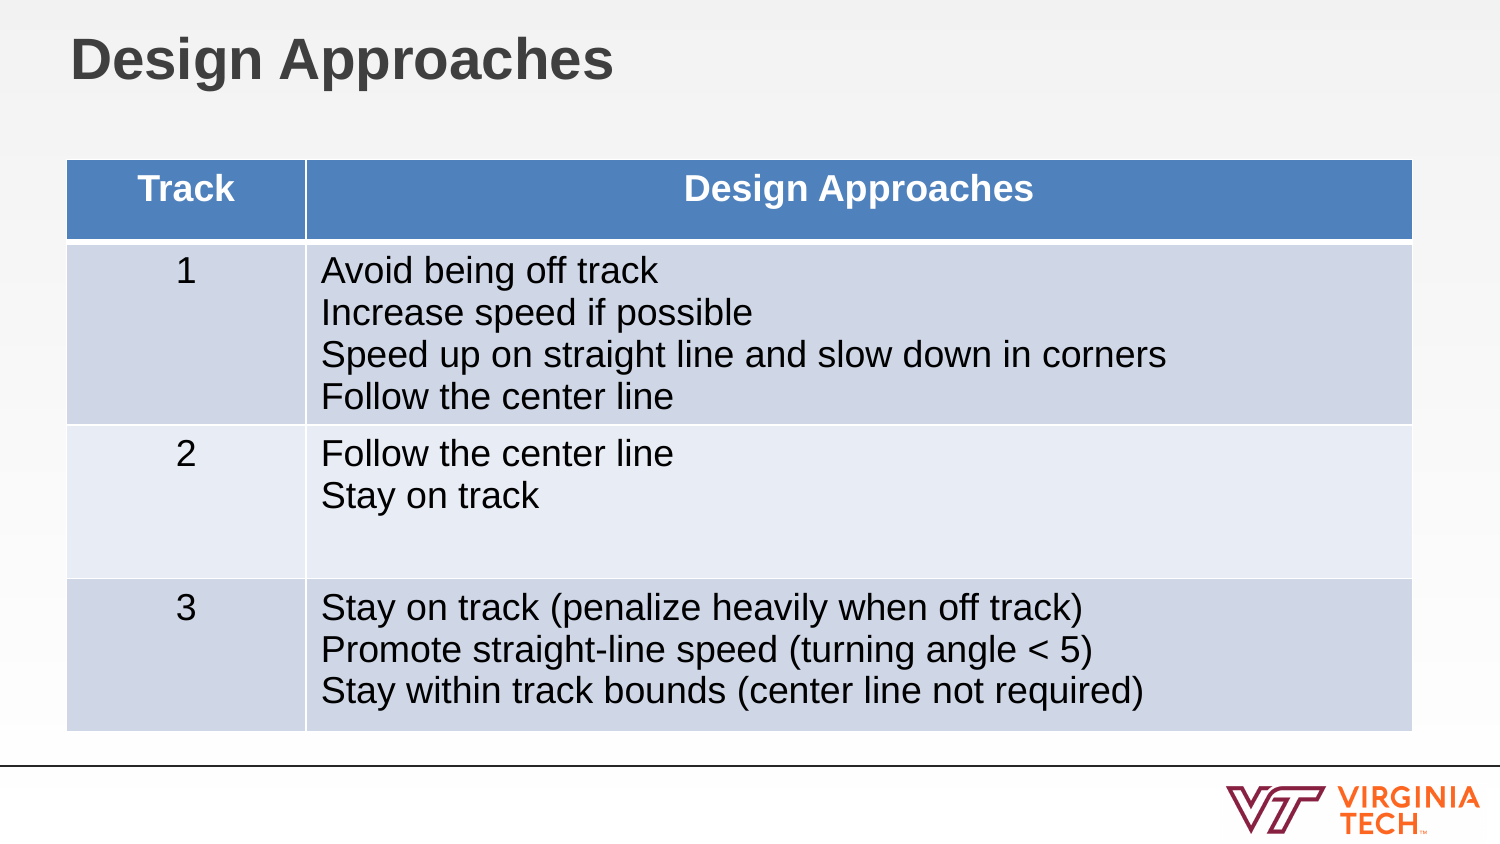

# Design Approaches
| Track | Design Approaches |
| --- | --- |
| 1 | Avoid being off track Increase speed if possible Speed up on straight line and slow down in corners Follow the center line |
| 2 | Follow the center line Stay on track |
| 3 | Stay on track (penalize heavily when off track) Promote straight-line speed (turning angle < 5) Stay within track bounds (center line not required) |